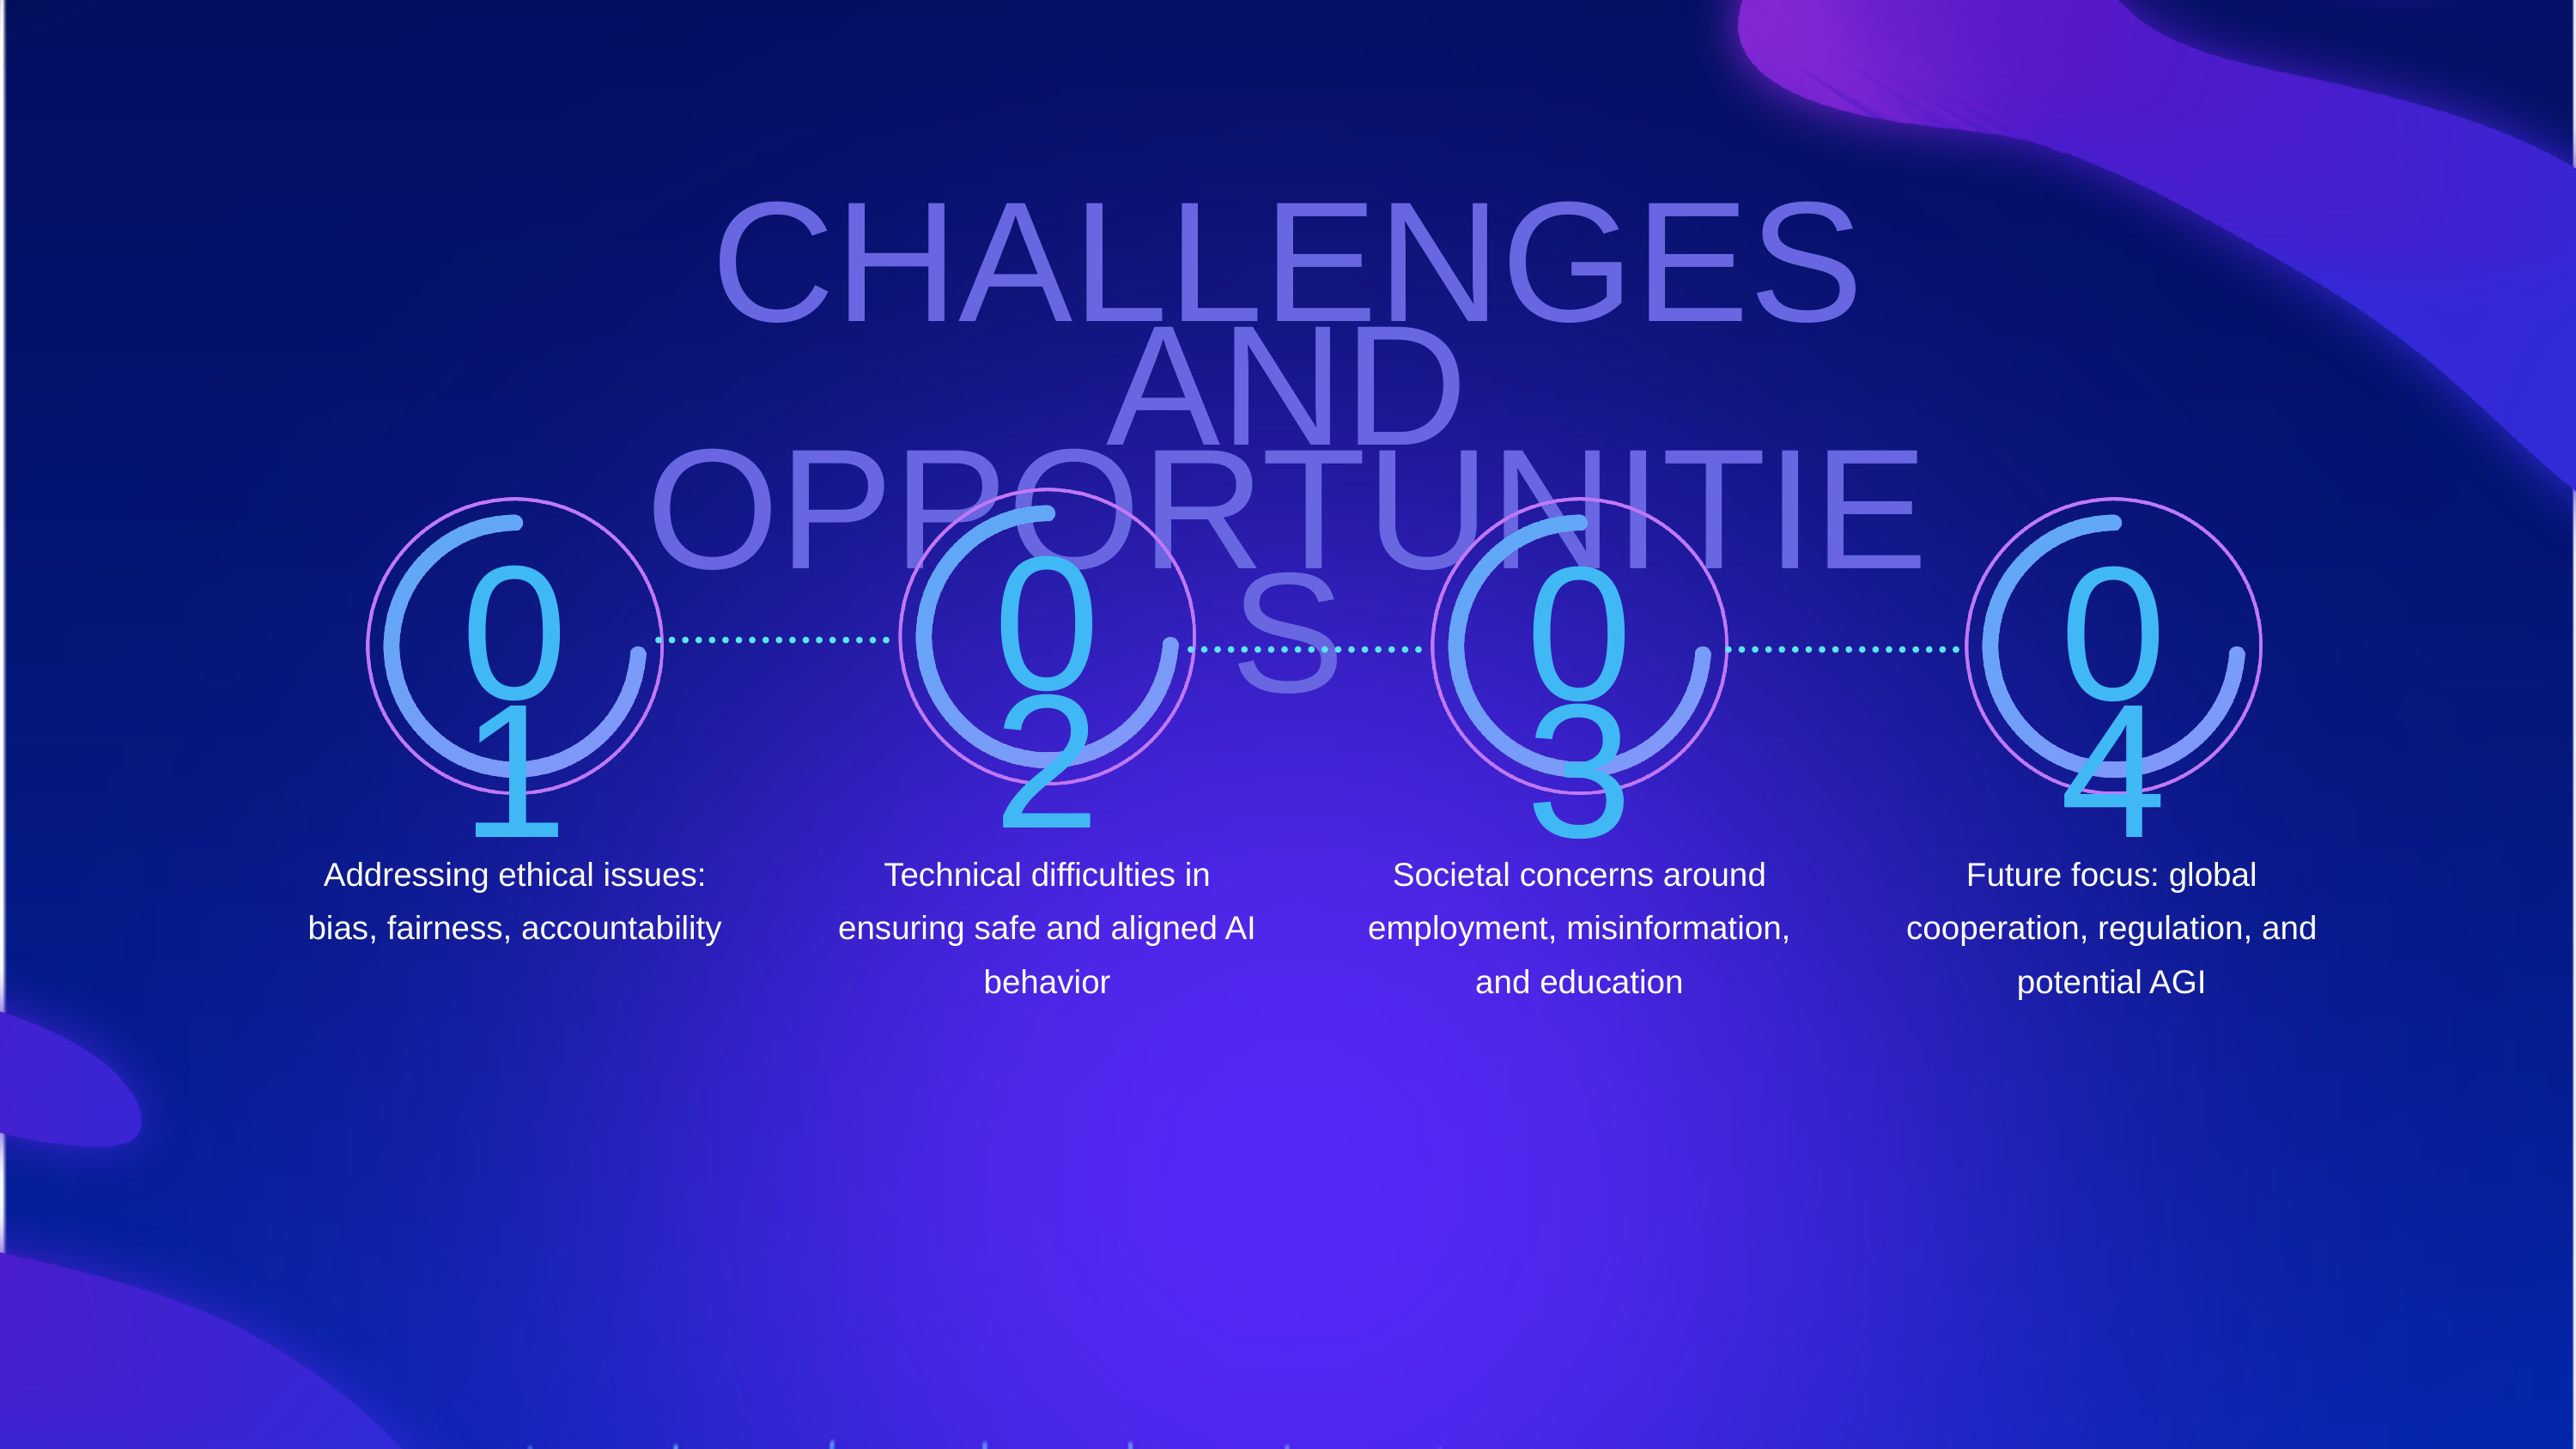

CHALLENGES AND OPPORTUNITIES

02
01
03
04

Addressing ethical issues: bias, fairness, accountability

Technical difficulties in ensuring safe and aligned AI behavior

Societal concerns around employment, misinformation, and education

Future focus: global cooperation, regulation, and potential AGI